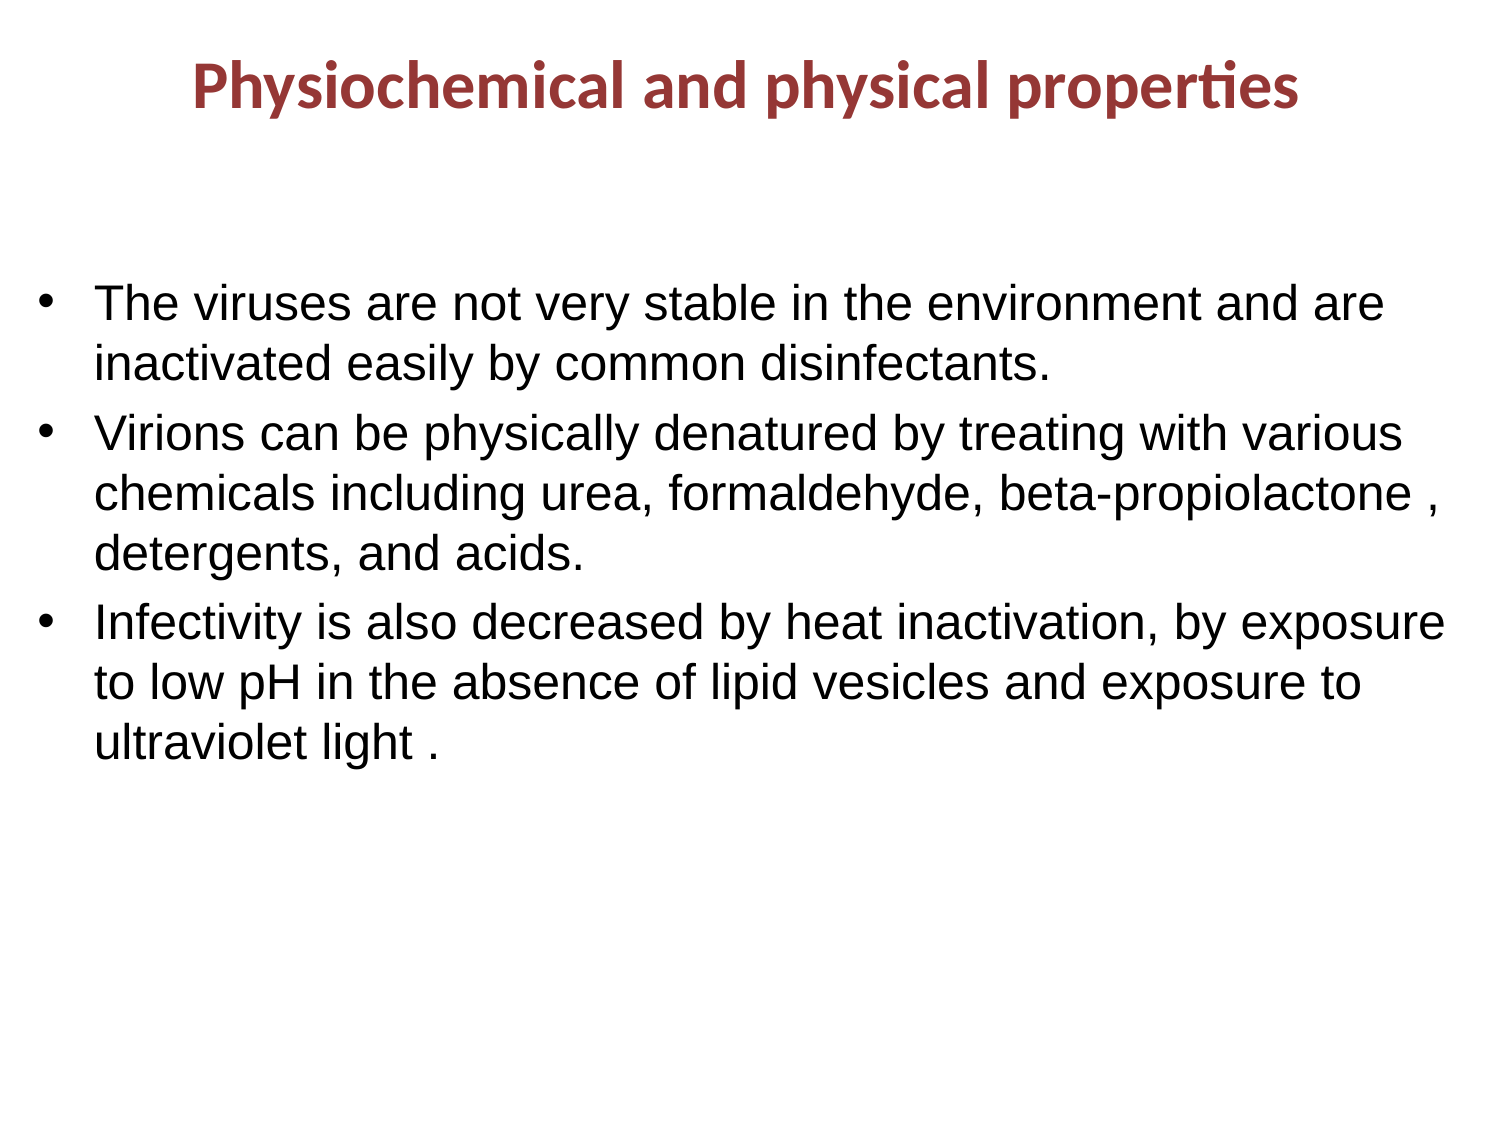

# Physiochemical and physical properties
The viruses are not very stable in the environment and are inactivated easily by common disinfectants.
Virions can be physically denatured by treating with various chemicals including urea, formaldehyde, beta-propiolactone , detergents, and acids.
Infectivity is also decreased by heat inactivation, by exposure to low pH in the absence of lipid vesicles and exposure to ultraviolet light .